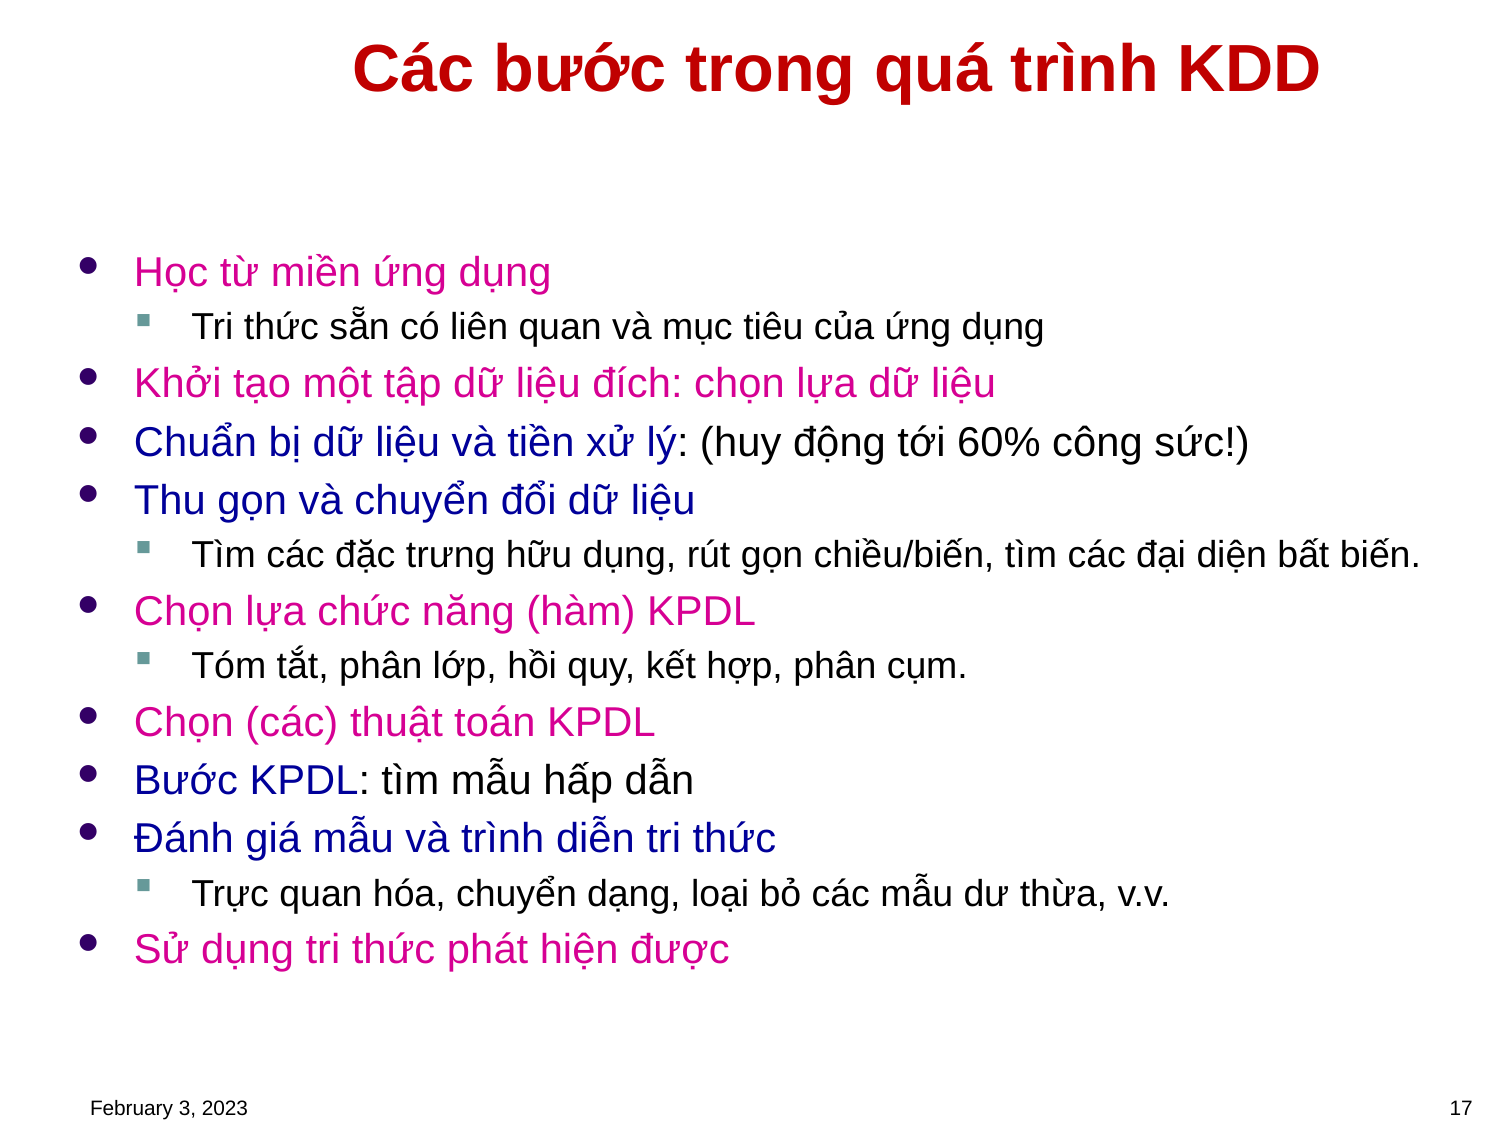

# Các bước trong quá trình KDD
Học từ miền ứng dụng
Tri thức sẵn có liên quan và mục tiêu của ứng dụng
Khởi tạo một tập dữ liệu đích: chọn lựa dữ liệu
Chuẩn bị dữ liệu và tiền xử lý: (huy động tới 60% công sức!)
Thu gọn và chuyển đổi dữ liệu
Tìm các đặc trưng hữu dụng, rút gọn chiều/biến, tìm các đại diện bất biến.
Chọn lựa chức năng (hàm) KPDL
Tóm tắt, phân lớp, hồi quy, kết hợp, phân cụm.
Chọn (các) thuật toán KPDL
Bước KPDL: tìm mẫu hấp dẫn
Đánh giá mẫu và trình diễn tri thức
Trực quan hóa, chuyển dạng, loại bỏ các mẫu dư thừa, v.v.
Sử dụng tri thức phát hiện được
February 3, 2023
17